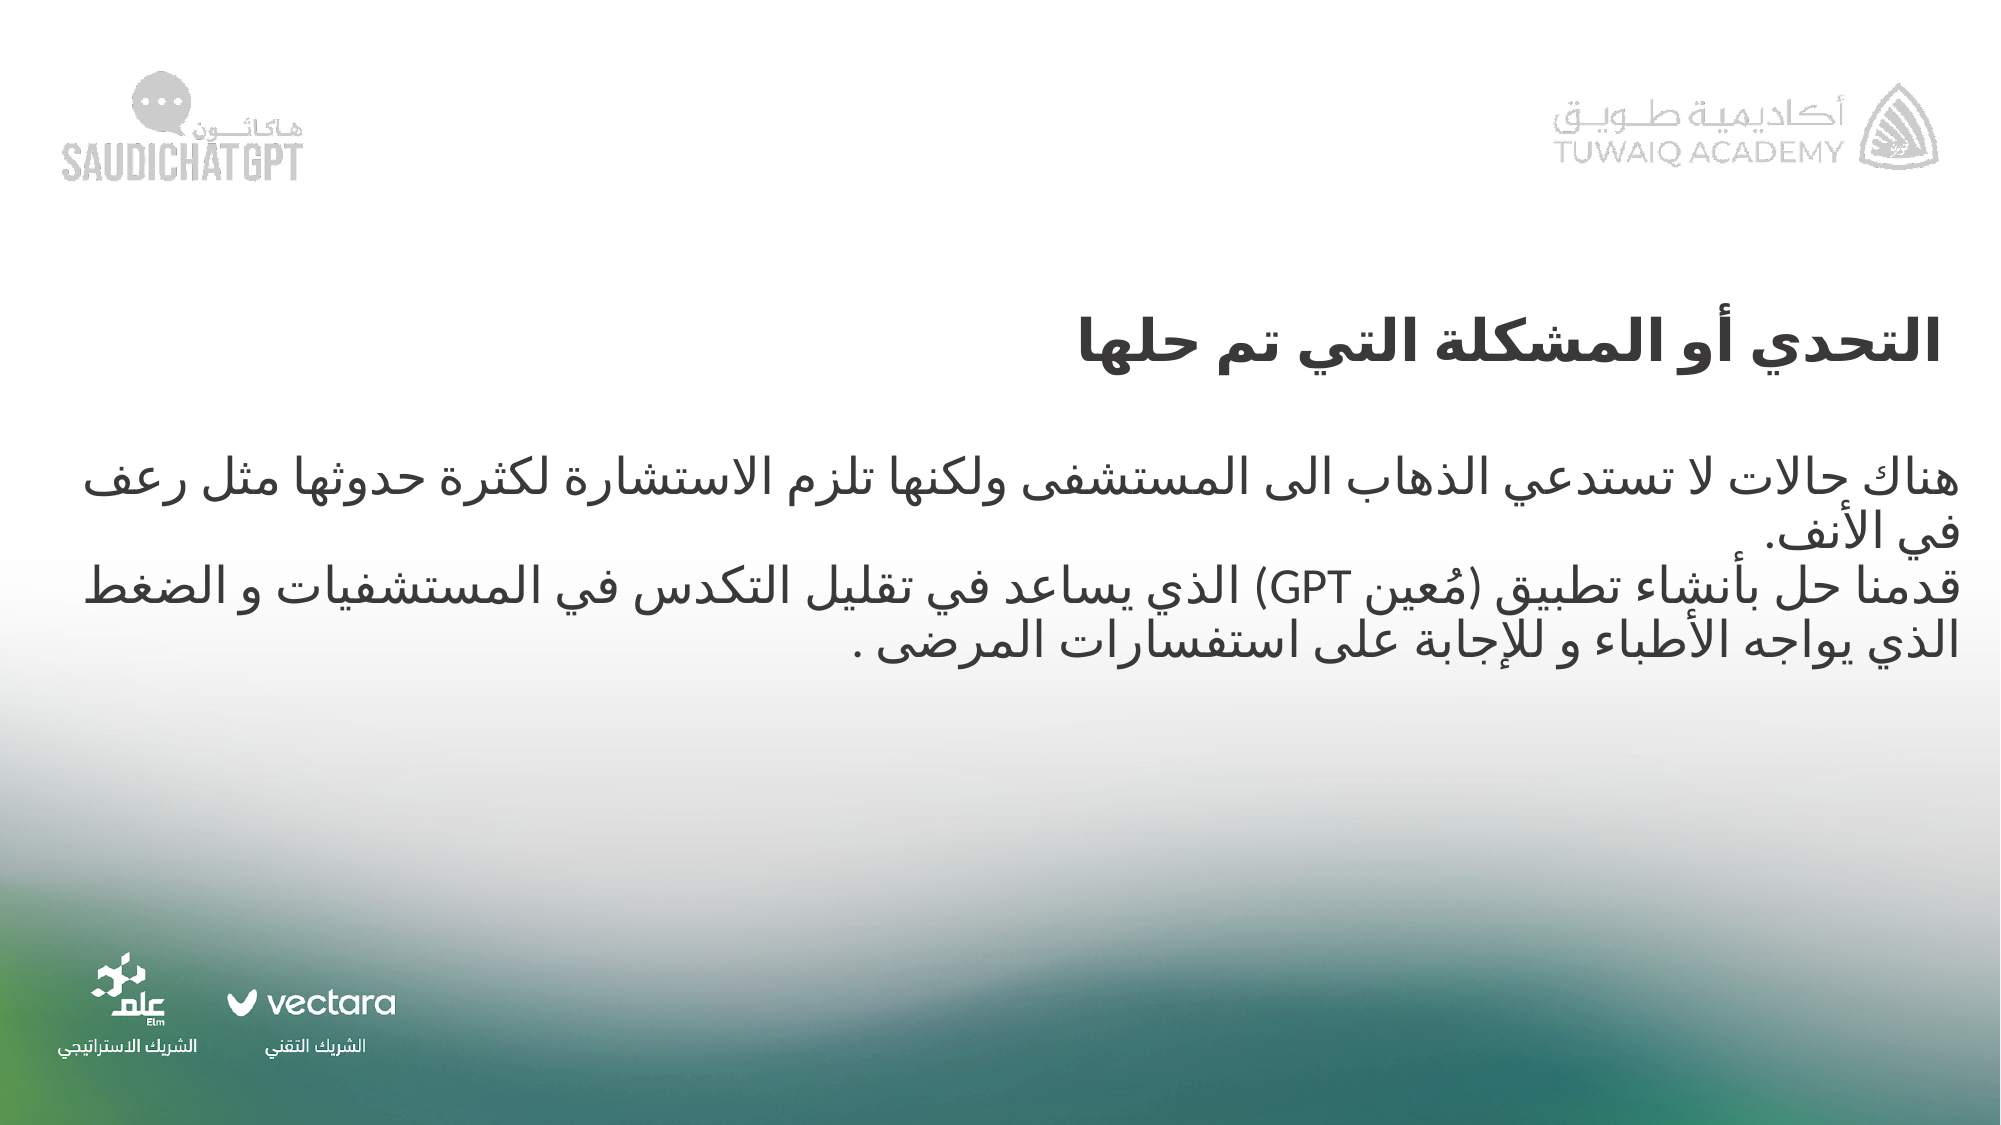

التحدي أو المشكلة التي تم حلها

هناك حالات لا تستدعي الذهاب الى المستشفى ولكنها تلزم الاستشارة لكثرة حدوثها مثل رعف في الأنف.
قدمنا حل بأنشاء تطبيق (مُعين GPT) الذي يساعد في تقليل التكدس في المستشفيات و الضغط
الذي يواجه الأطباء و للإجابة على استفسارات المرضى .